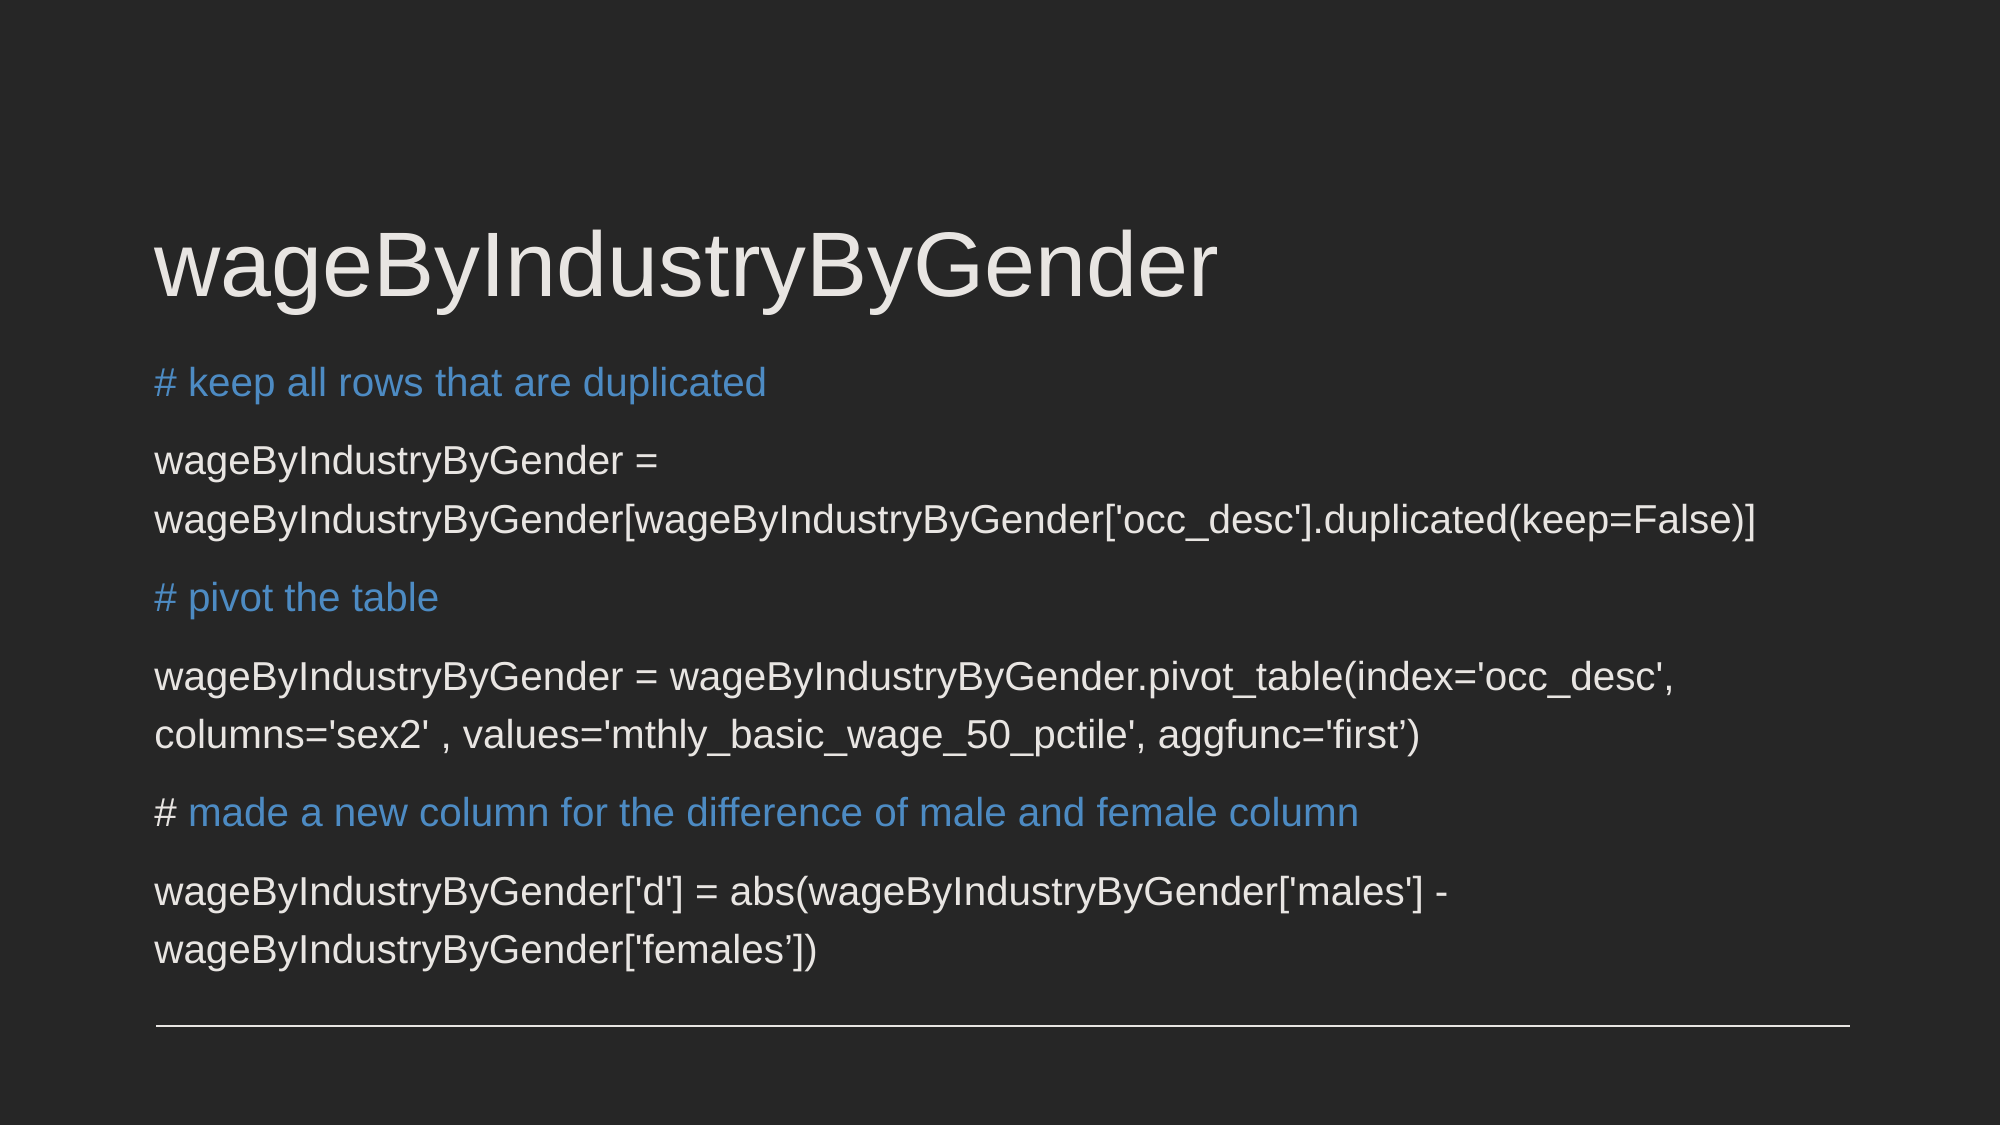

# wageByIndustryByGender
# keep all rows that are duplicated
wageByIndustryByGender = wageByIndustryByGender[wageByIndustryByGender['occ_desc'].duplicated(keep=False)]
# pivot the table
wageByIndustryByGender = wageByIndustryByGender.pivot_table(index='occ_desc', columns='sex2' , values='mthly_basic_wage_50_pctile', aggfunc='first’)
# made a new column for the difference of male and female column
wageByIndustryByGender['d'] = abs(wageByIndustryByGender['males'] - wageByIndustryByGender['females’])